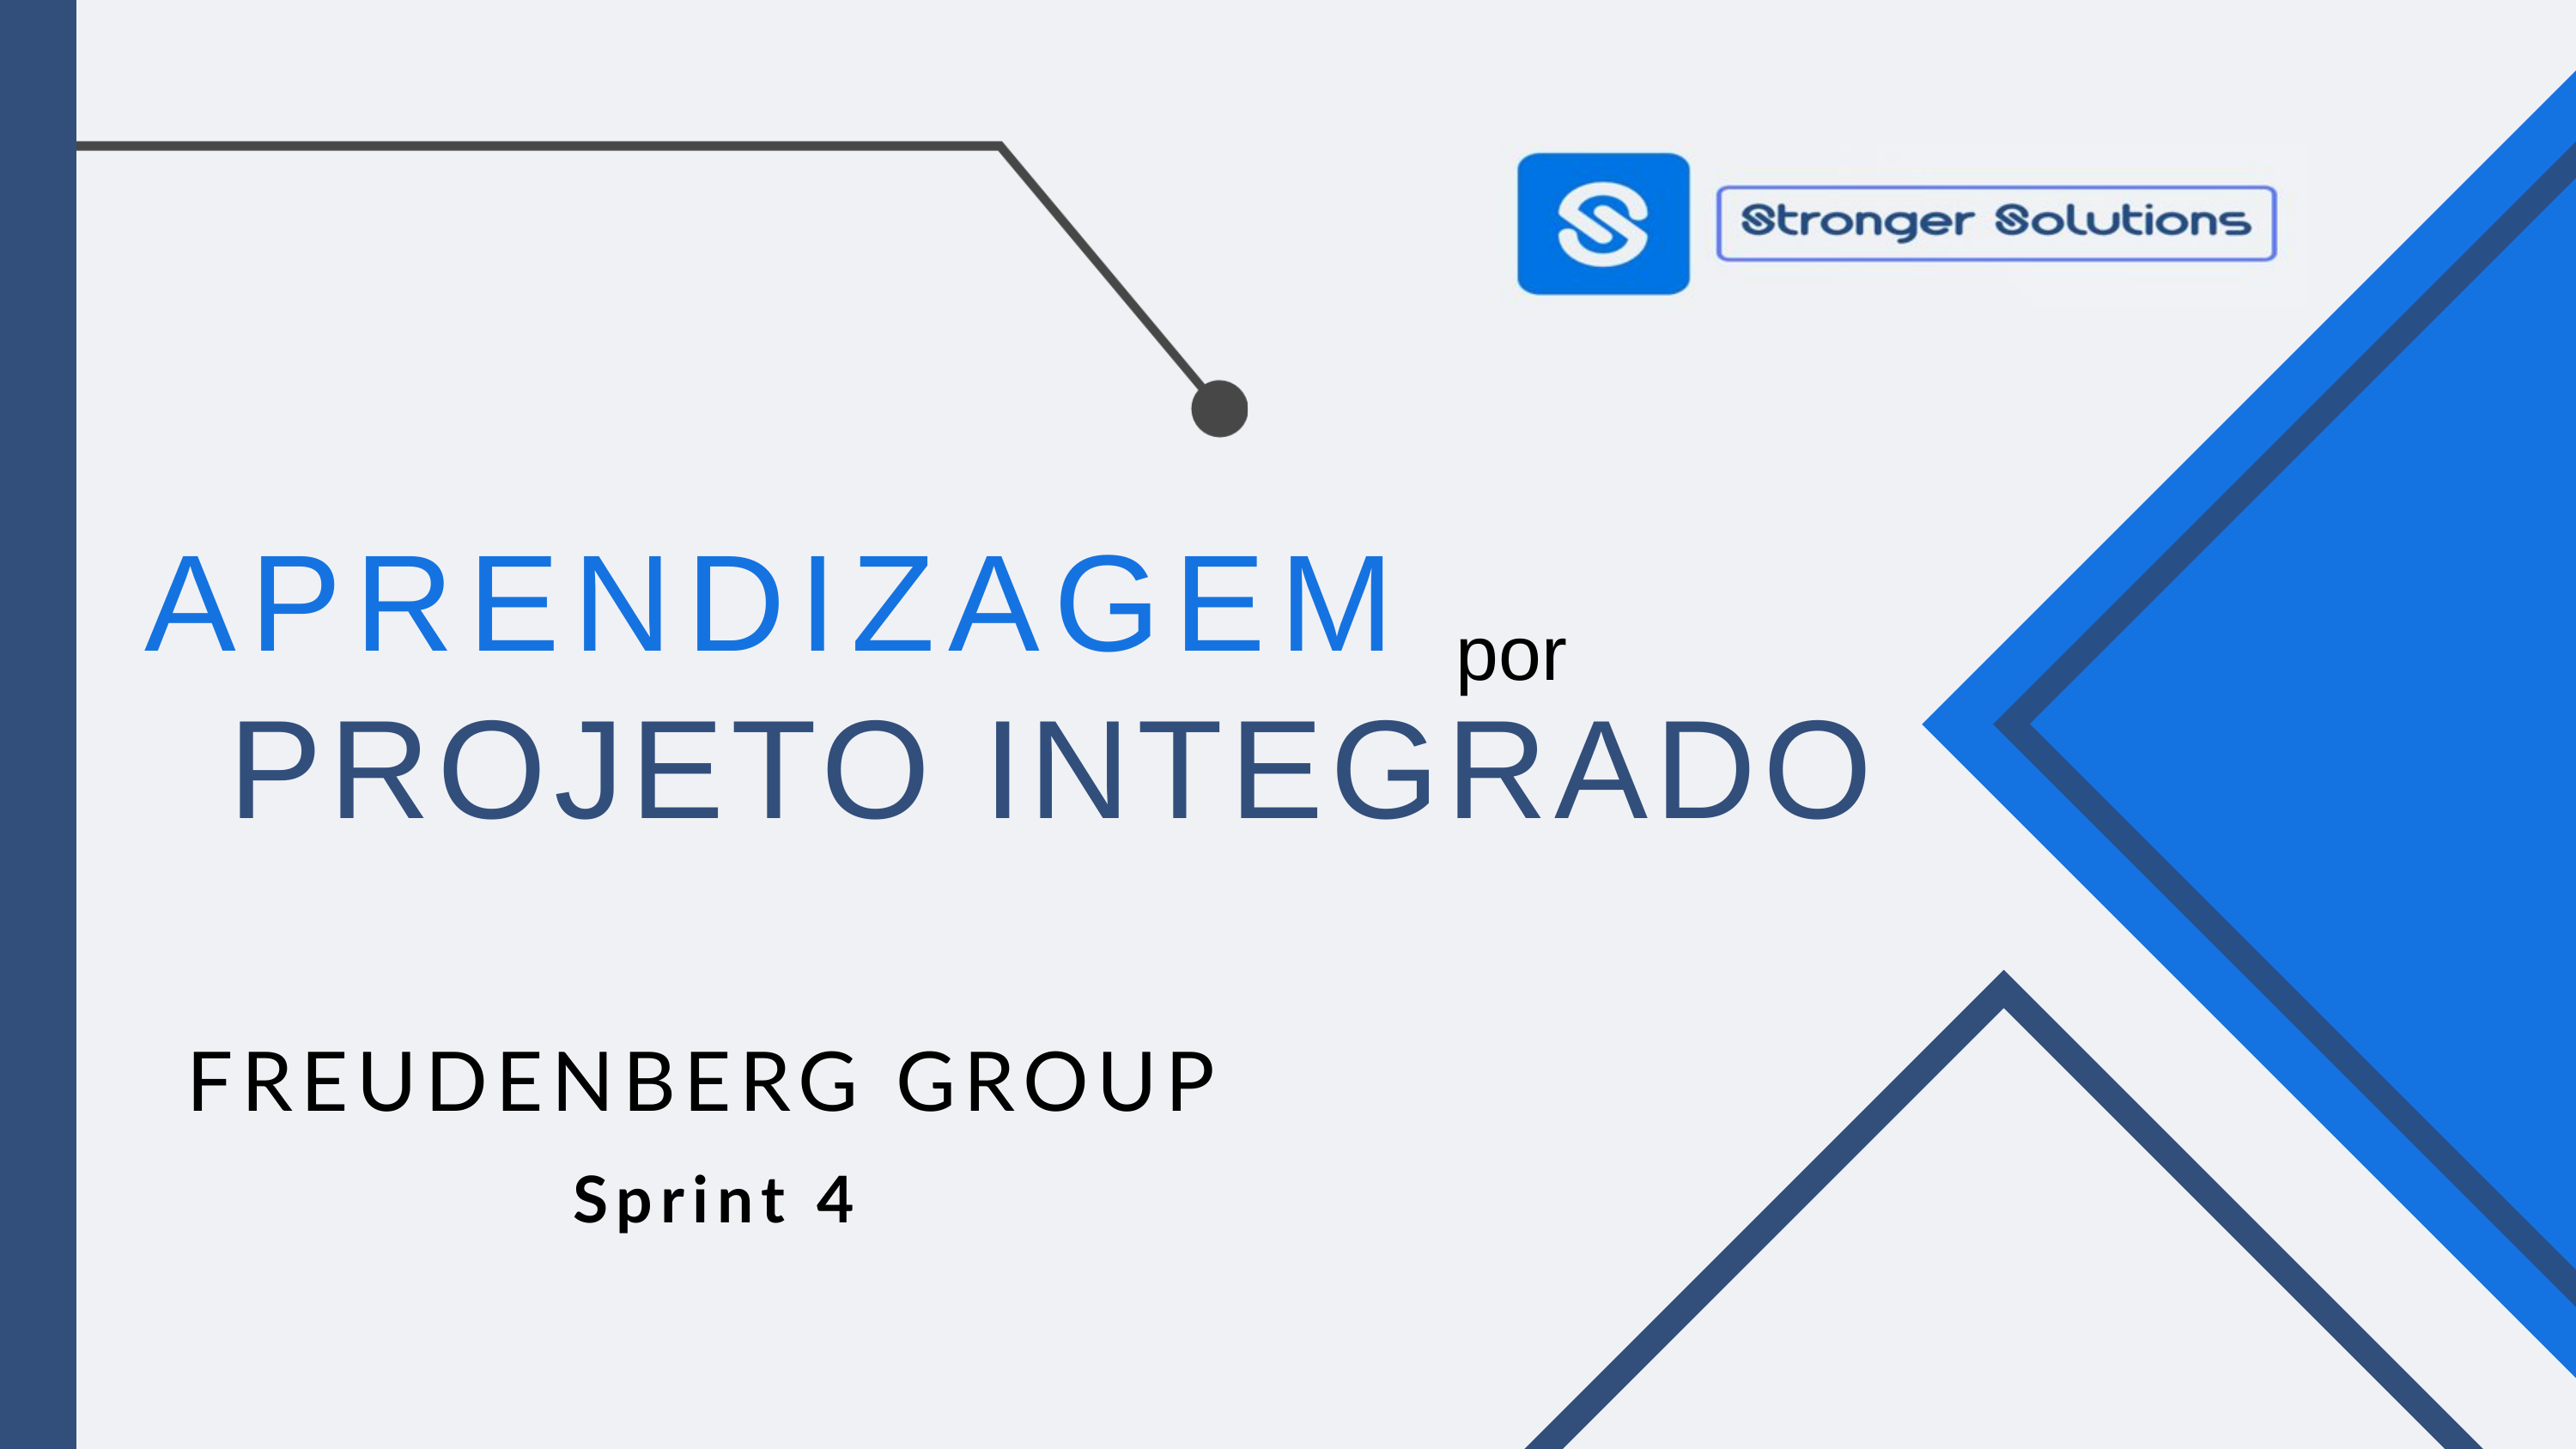

APRENDIZAGEM
por
PROJETO INTEGRADO
FREUDENBERG GROUP
Sprint 4